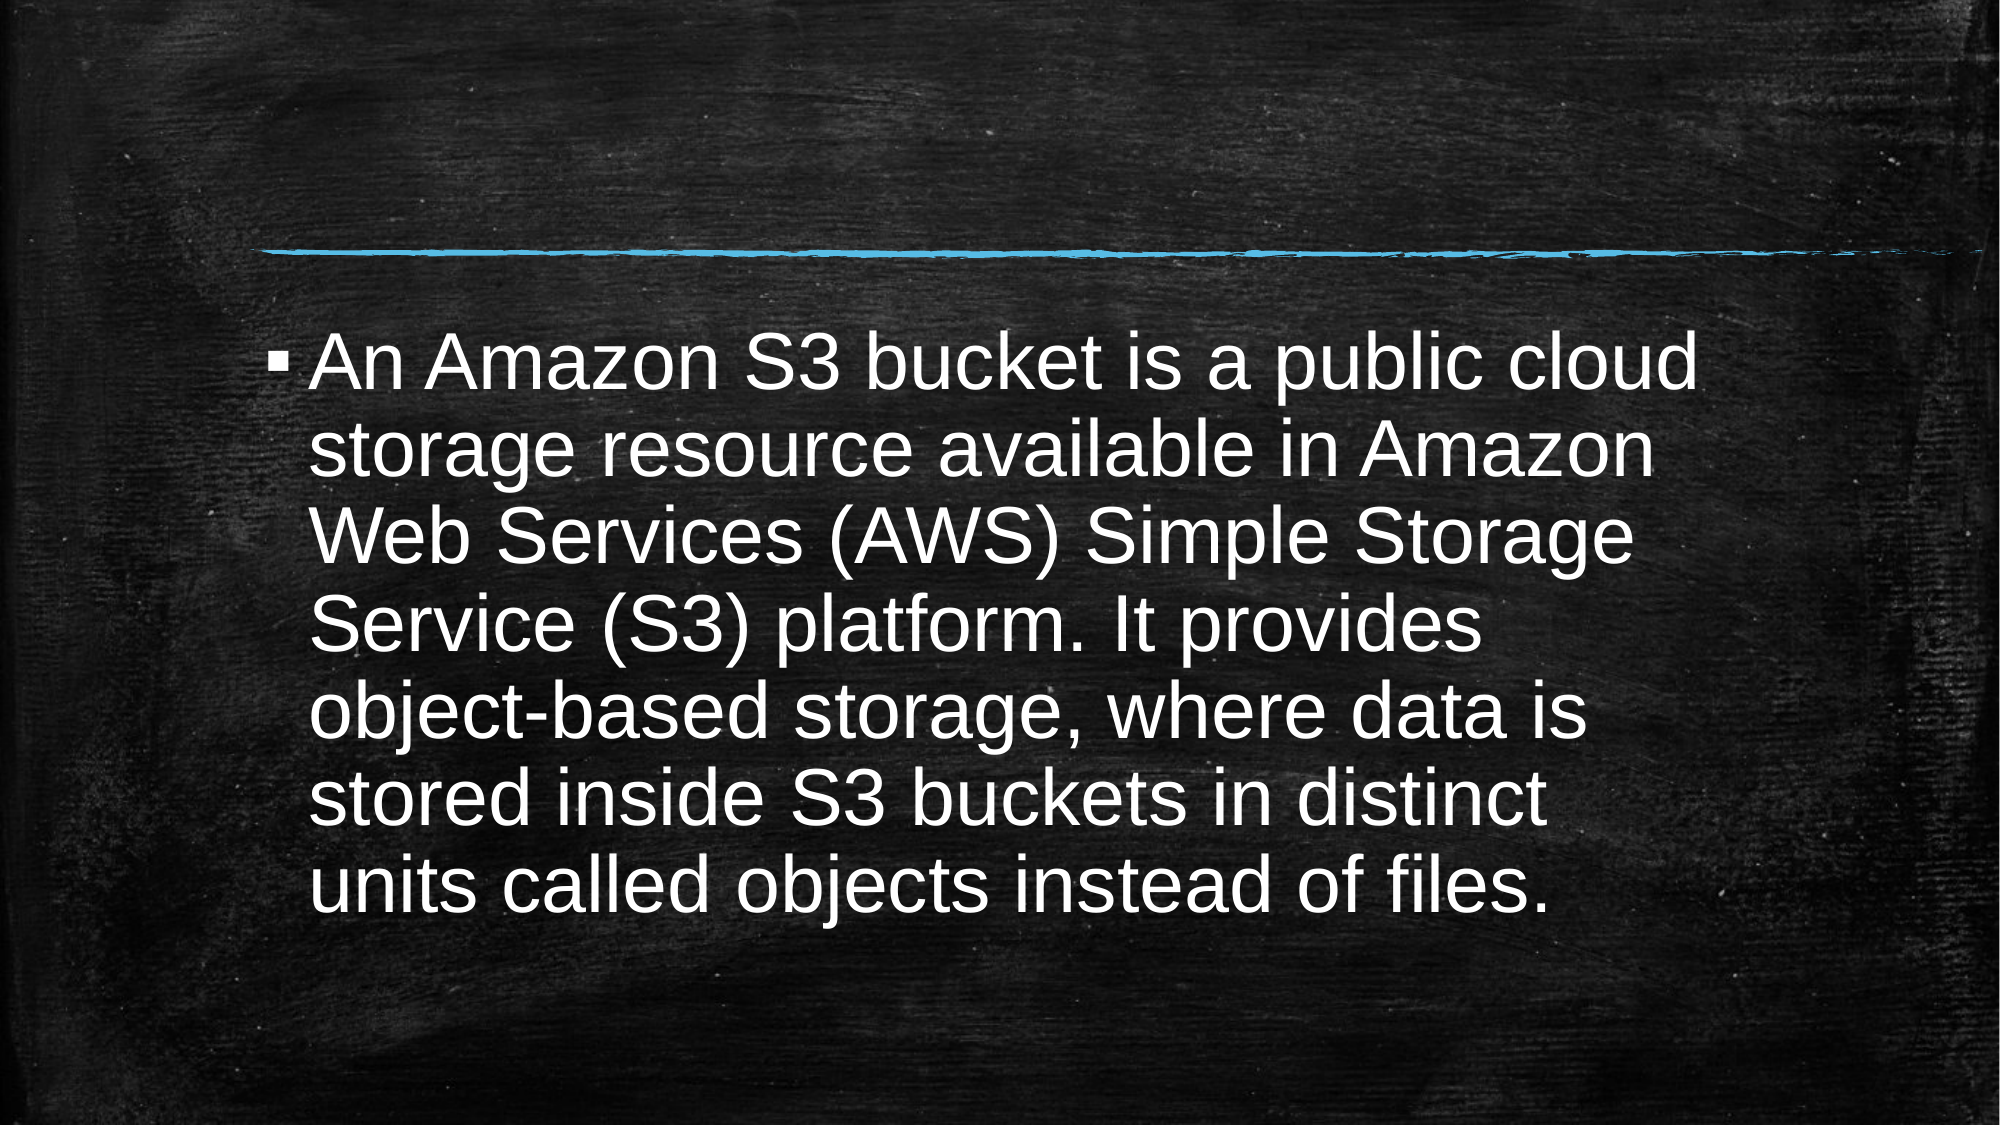

An Amazon S3 bucket is a public cloud storage resource available in Amazon Web Services (AWS) Simple Storage Service (S3) platform. It provides object-based storage, where data is stored inside S3 buckets in distinct units called objects instead of files.